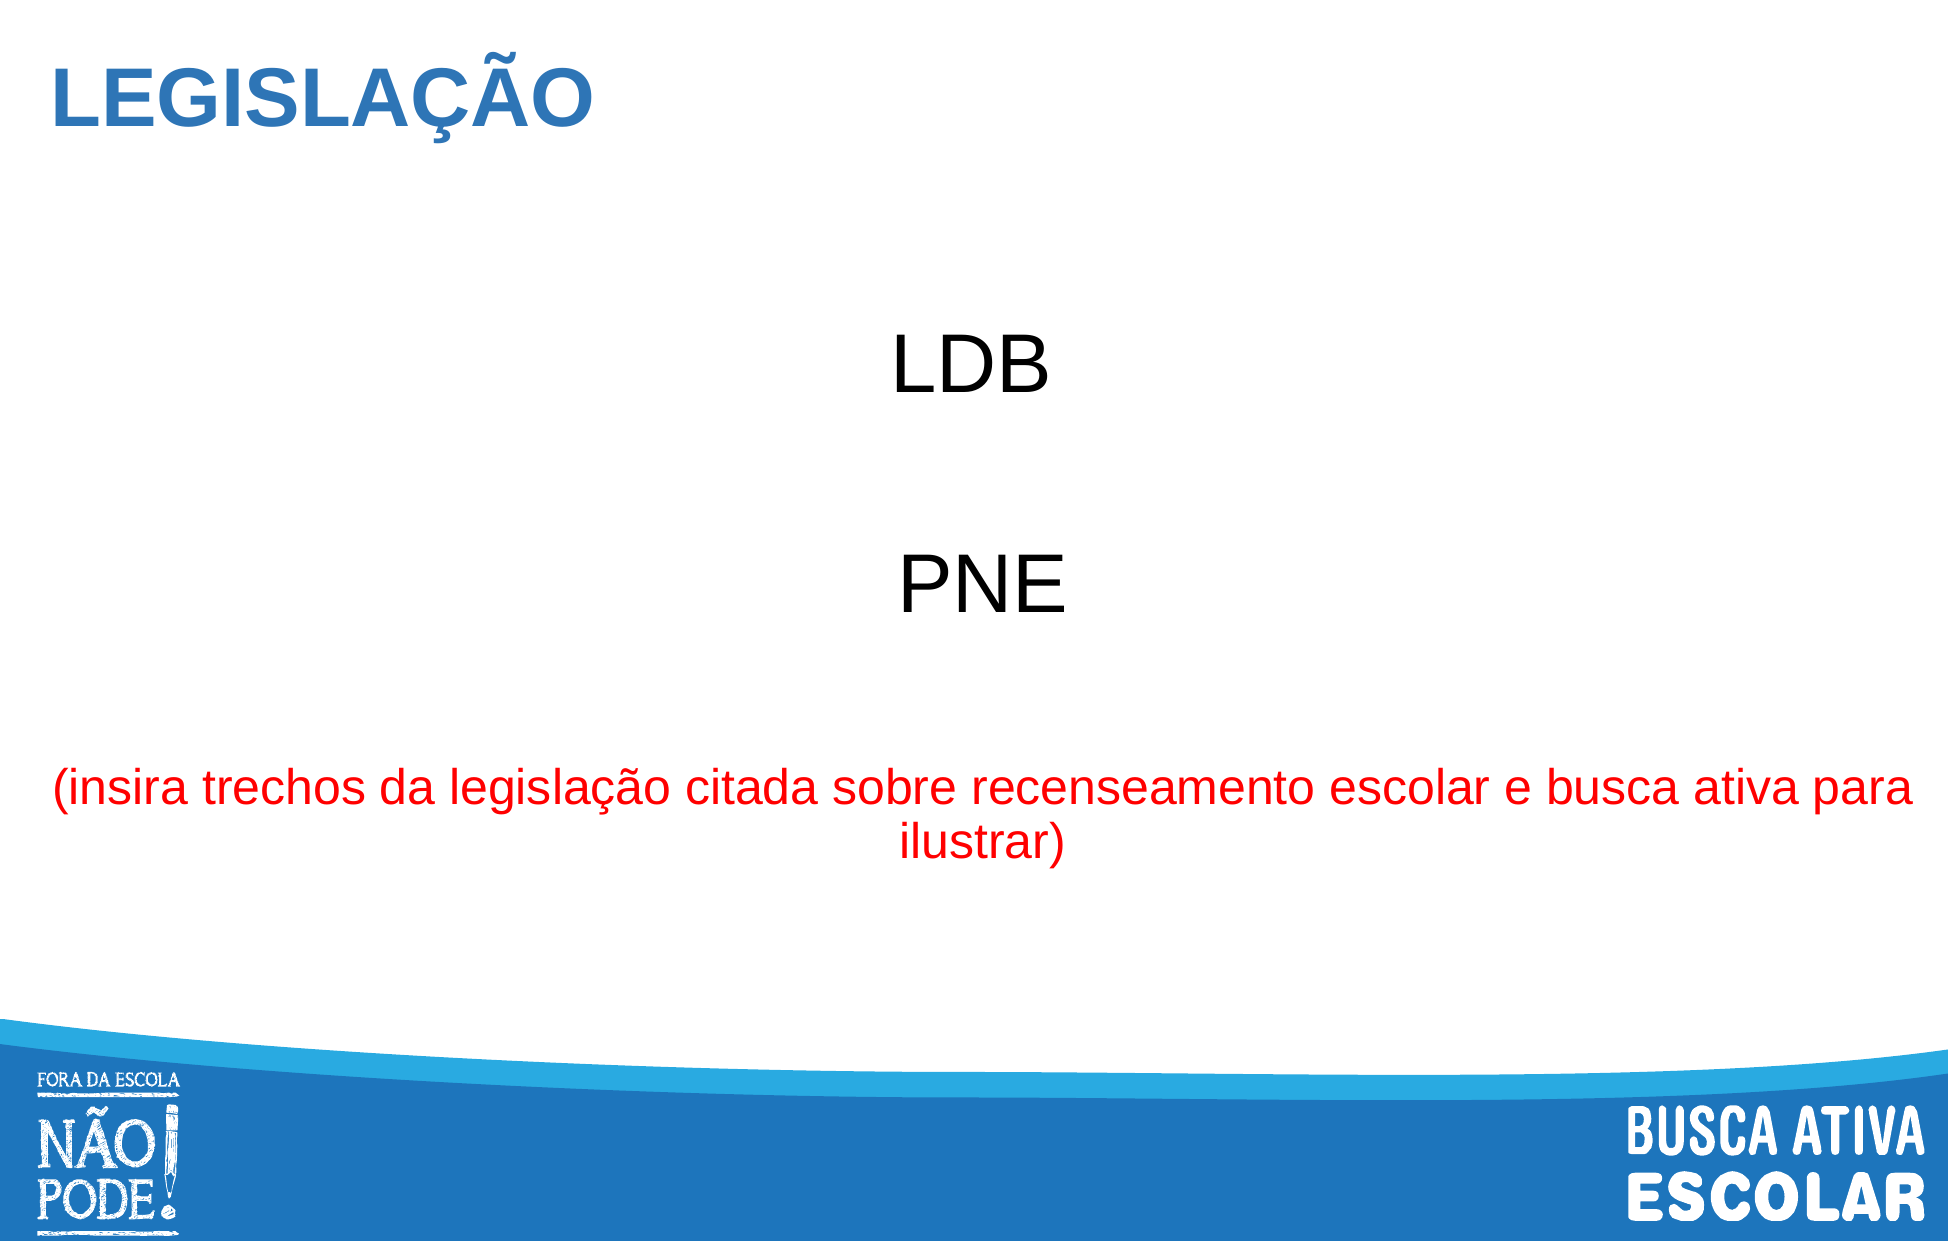

# LEGISLAÇÃO

LDB

PNE

(insira trechos da legislação citada sobre recenseamento escolar e busca ativa para ilustrar)